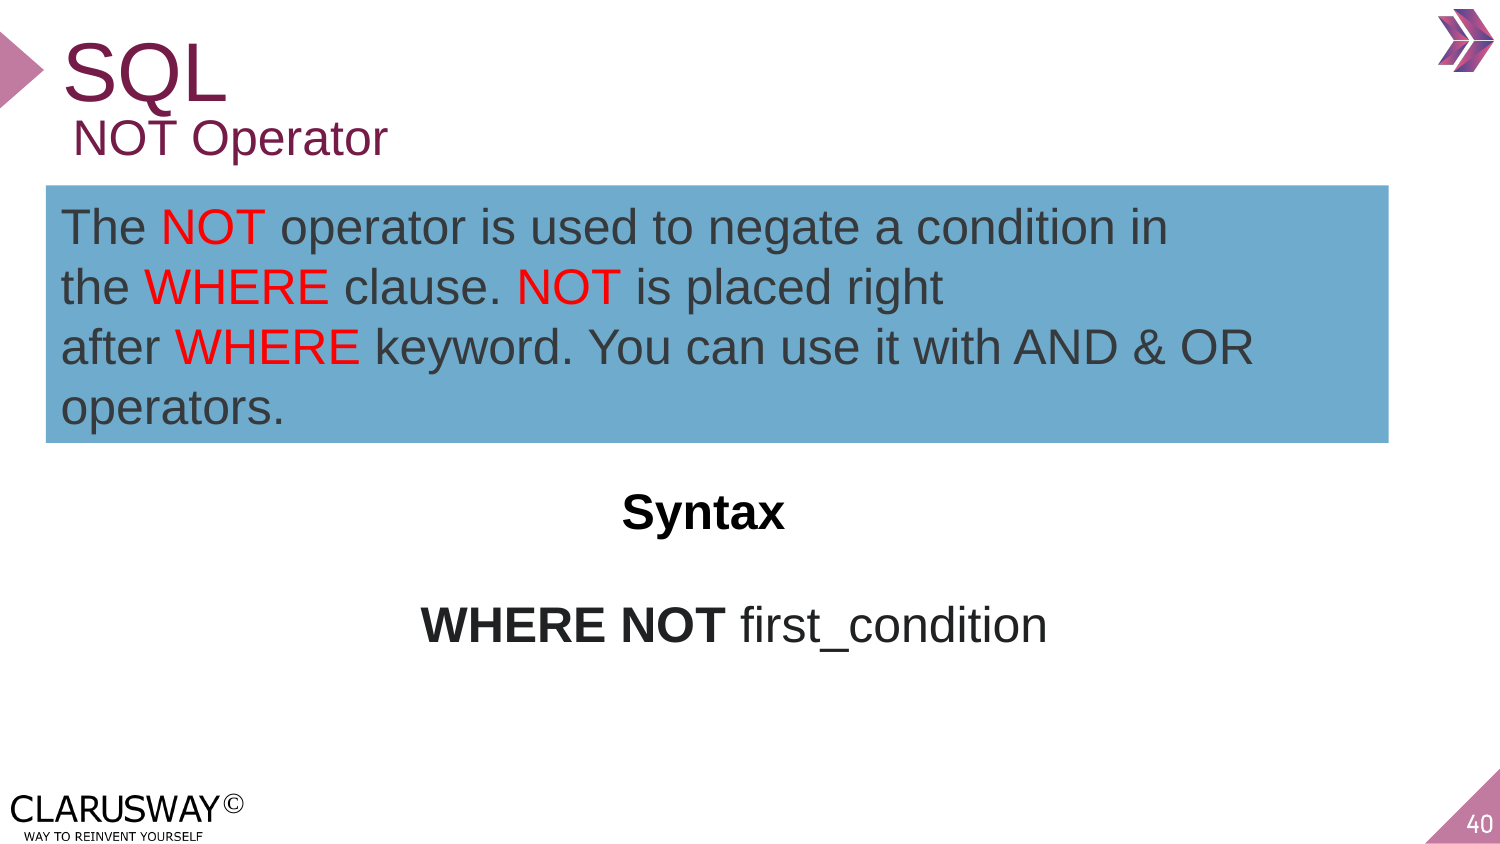

# SQL
NOT Operator
The NOT operator is used to negate a condition in the WHERE clause. NOT is placed right after WHERE keyword. You can use it with AND & OR operators.
Syntax
WHERE NOT first_condition
40